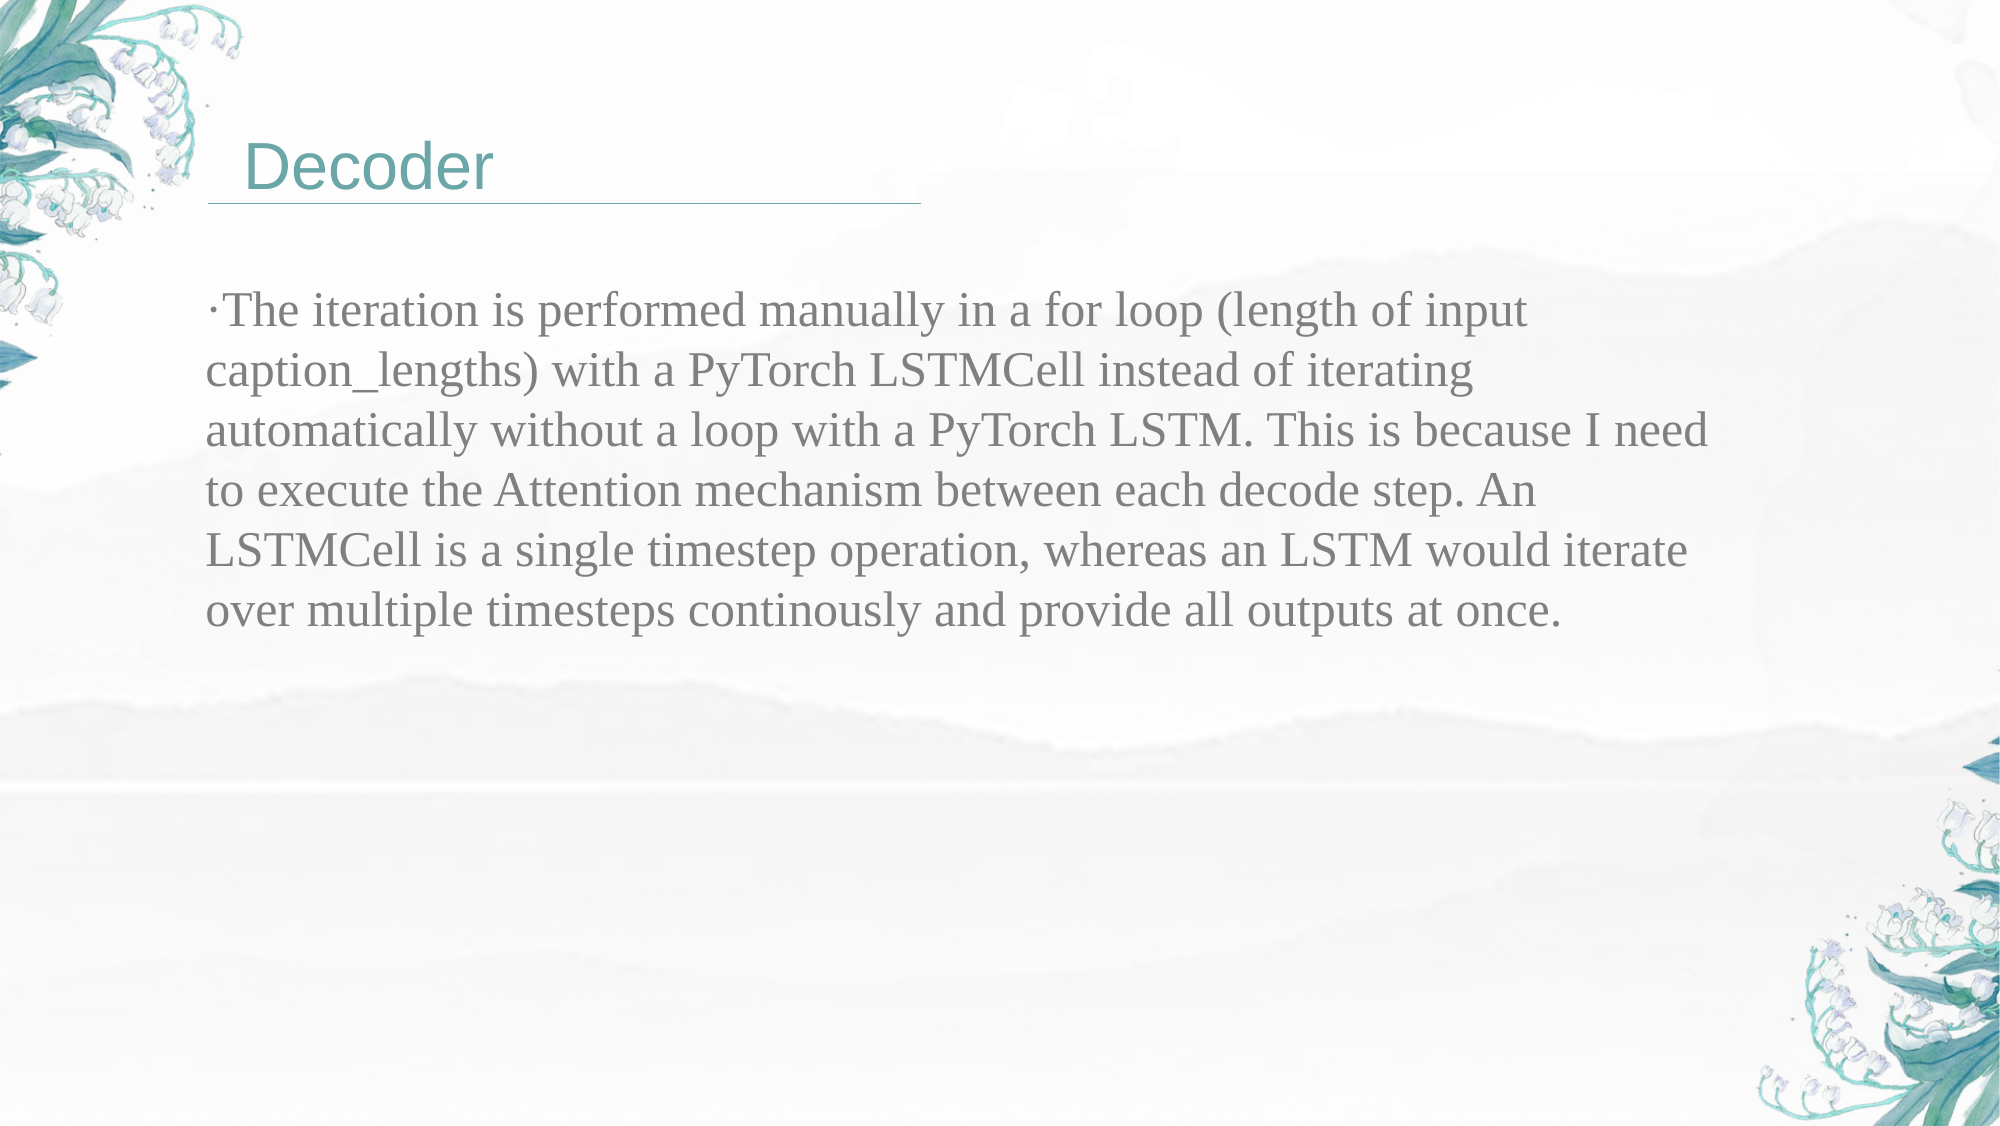

Decoder
·The iteration is performed manually in a for loop (length of input caption_lengths) with a PyTorch LSTMCell instead of iterating automatically without a loop with a PyTorch LSTM. This is because I need to execute the Attention mechanism between each decode step. An LSTMCell is a single timestep operation, whereas an LSTM would iterate over multiple timesteps continously and provide all outputs at once.